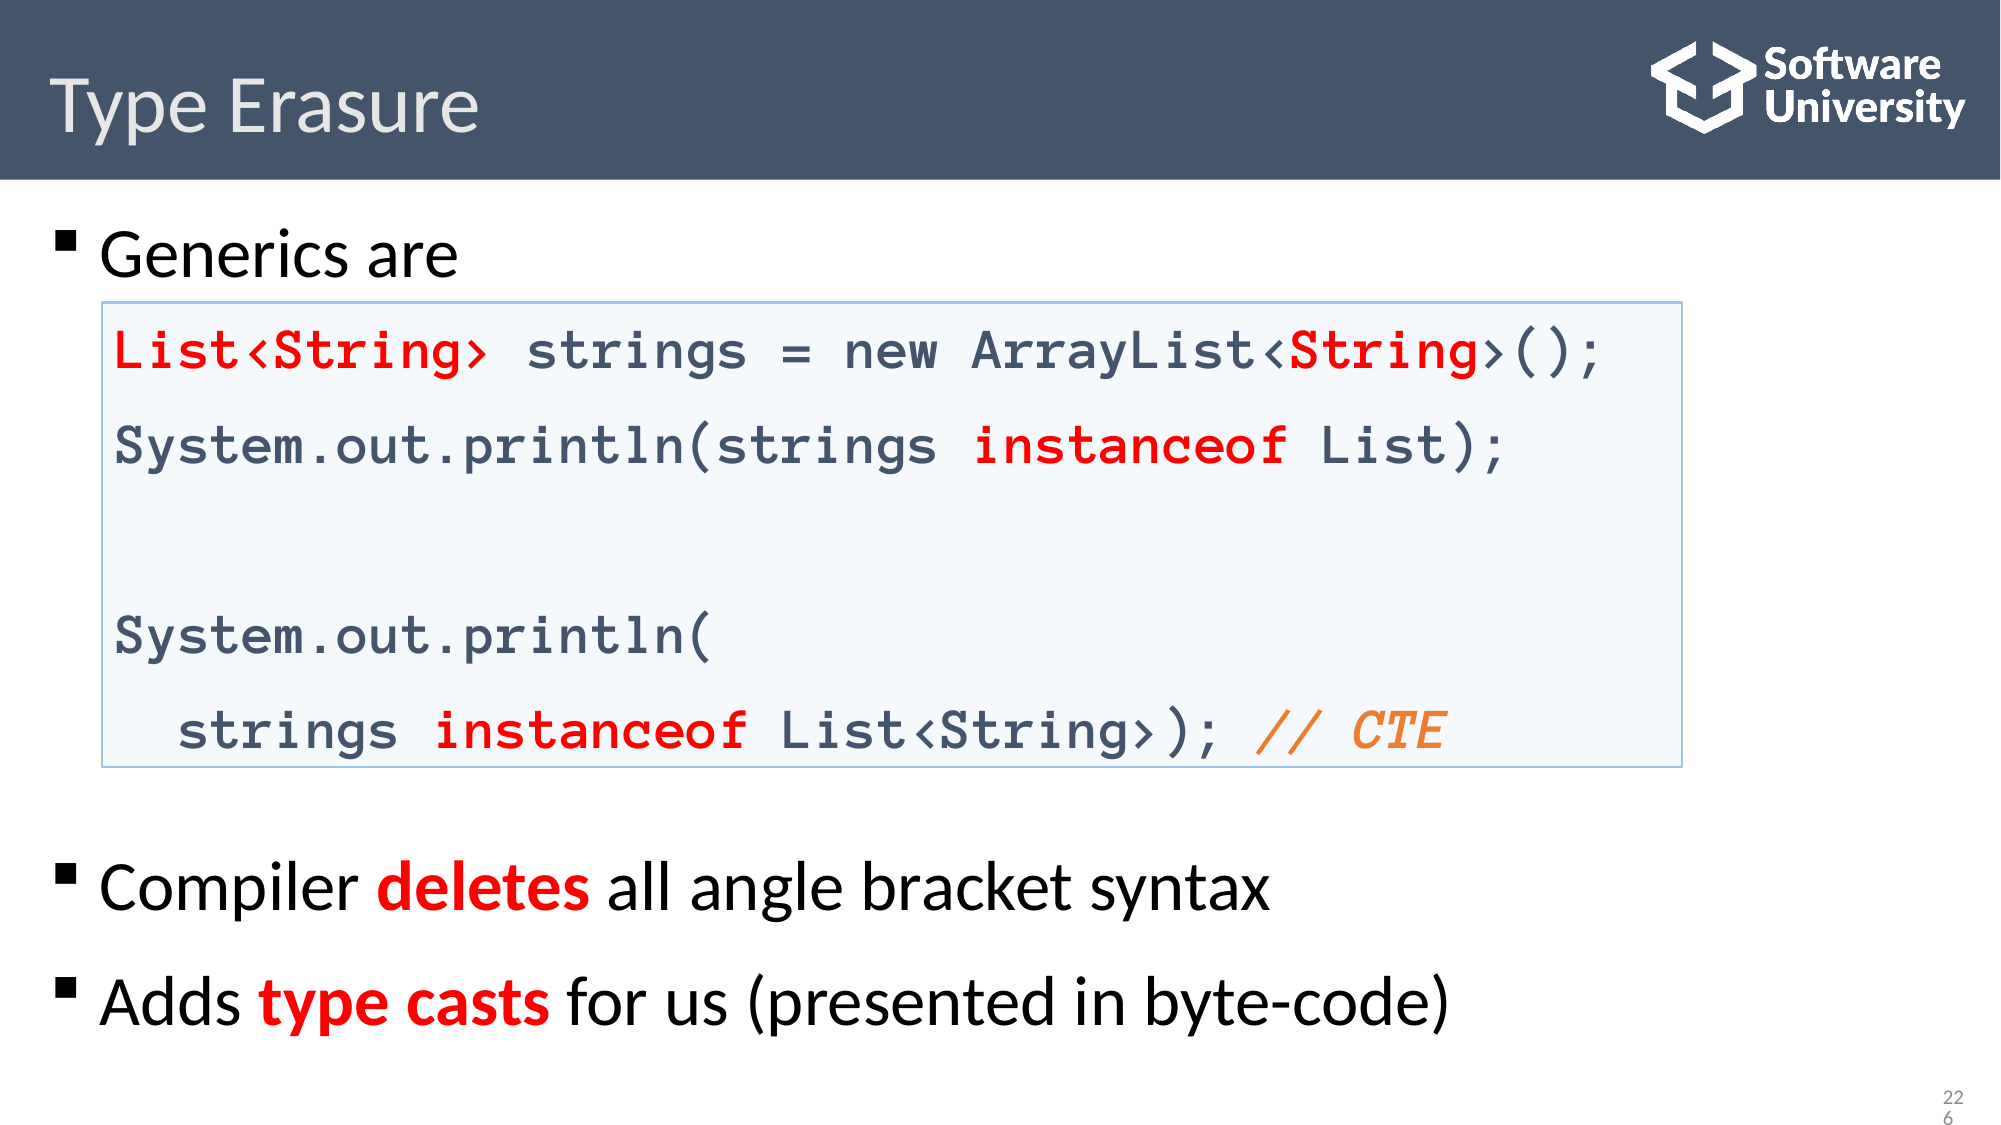

Type Erasure
Generics are compile time illusion

Compiler deletes all angle bracket syntax
Adds type casts for us (presented in byte-code)
List<String> strings = new ArrayList<String>();
System.out.println(strings instanceof List);

System.out.println(
  strings instanceof List<String>); // CTE
226